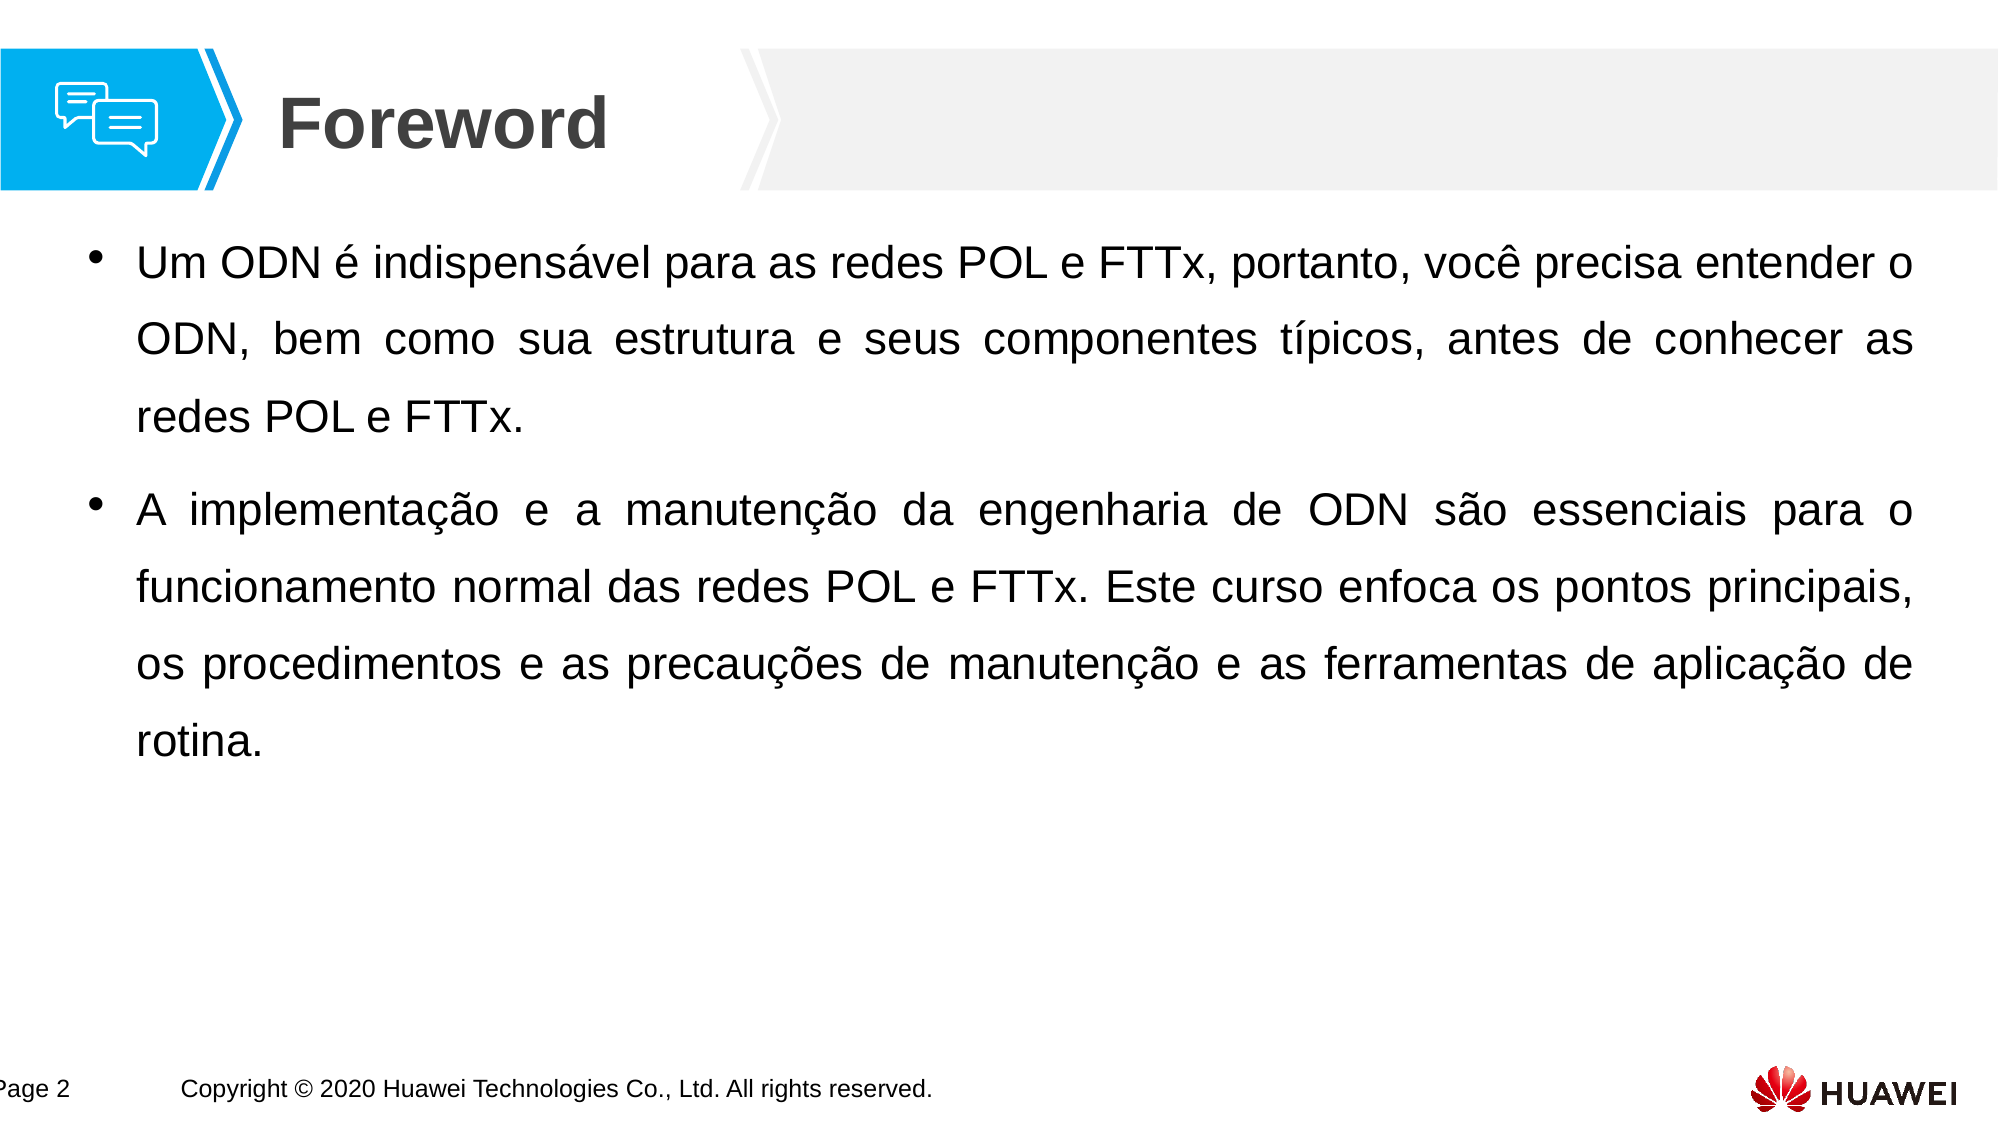

Um ODN é indispensável para as redes POL e FTTx, portanto, você precisa entender o ODN, bem como sua estrutura e seus componentes típicos, antes de conhecer as redes POL e FTTx.
A implementação e a manutenção da engenharia de ODN são essenciais para o funcionamento normal das redes POL e FTTx. Este curso enfoca os pontos principais, os procedimentos e as precauções de manutenção e as ferramentas de aplicação de rotina.